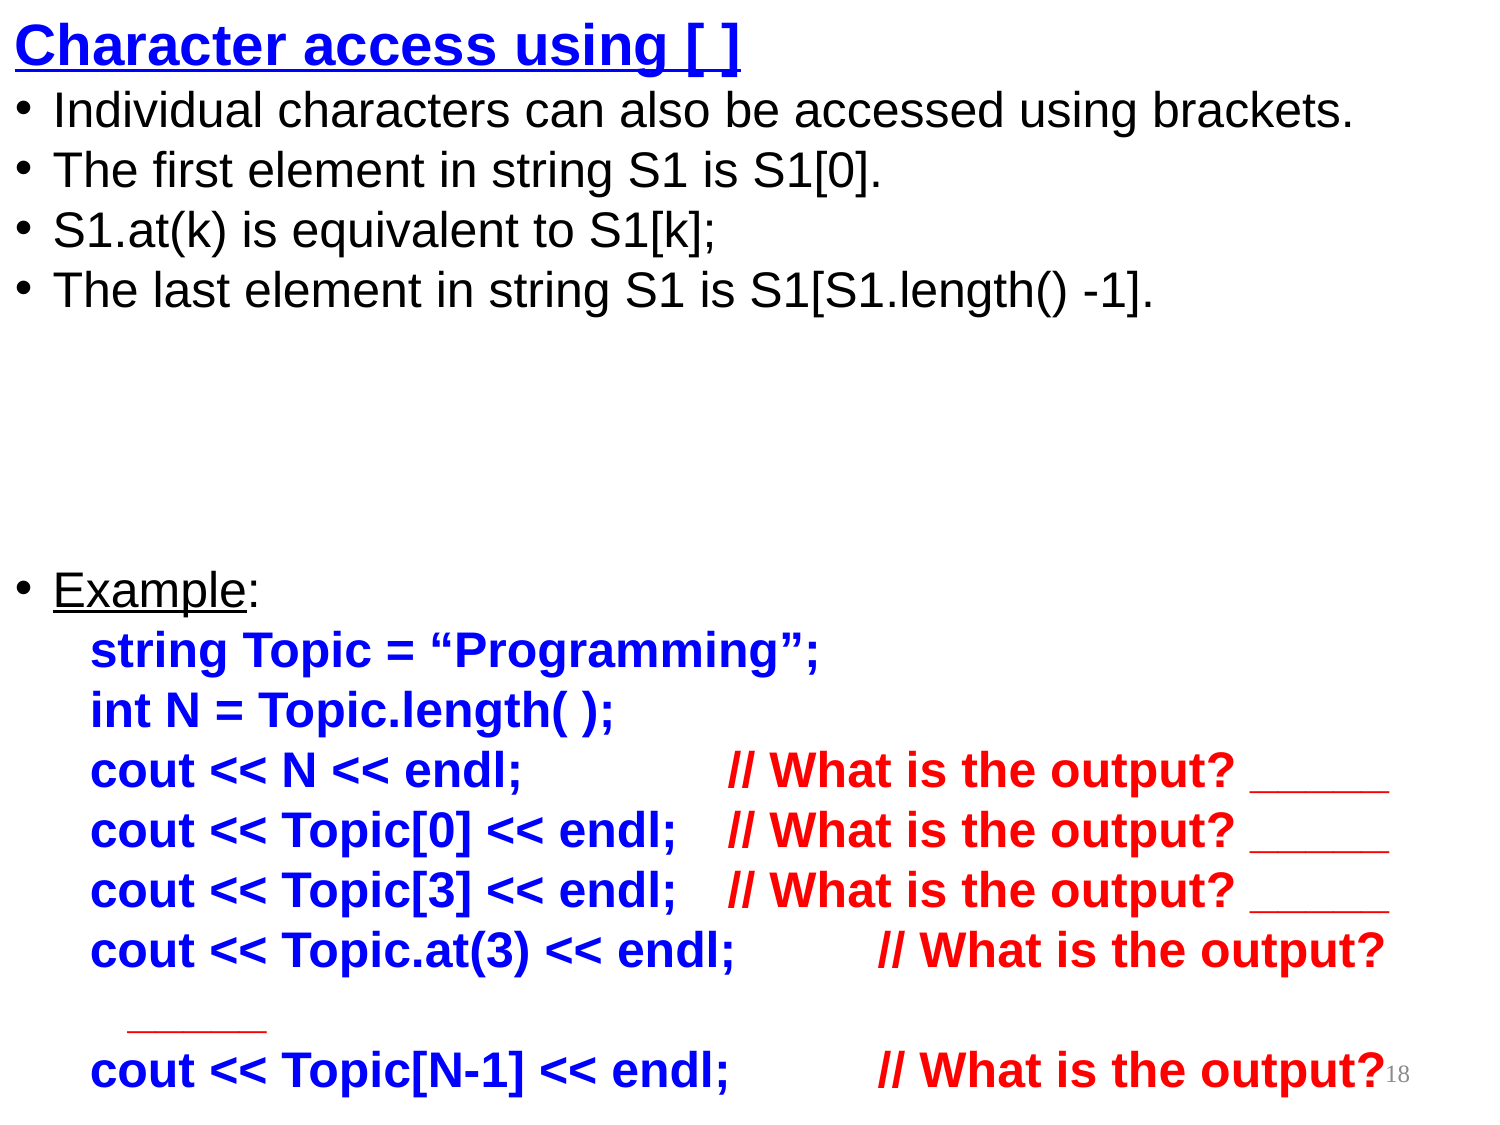

Character access using [ ]
Individual characters can also be accessed using brackets.
The first element in string S1 is S1[0].
S1.at(k) is equivalent to S1[k];
The last element in string S1 is S1[S1.length() -1].

Example:
string Topic = “Programming”;
int N = Topic.length( );
cout << N << endl; 		// What is the output? _____
cout << Topic[0] << endl;	// What is the output? _____
cout << Topic[3] << endl;	// What is the output? _____
cout << Topic.at(3) << endl;	// What is the output? _____
cout << Topic[N-1] << endl;	// What is the output? _____

18